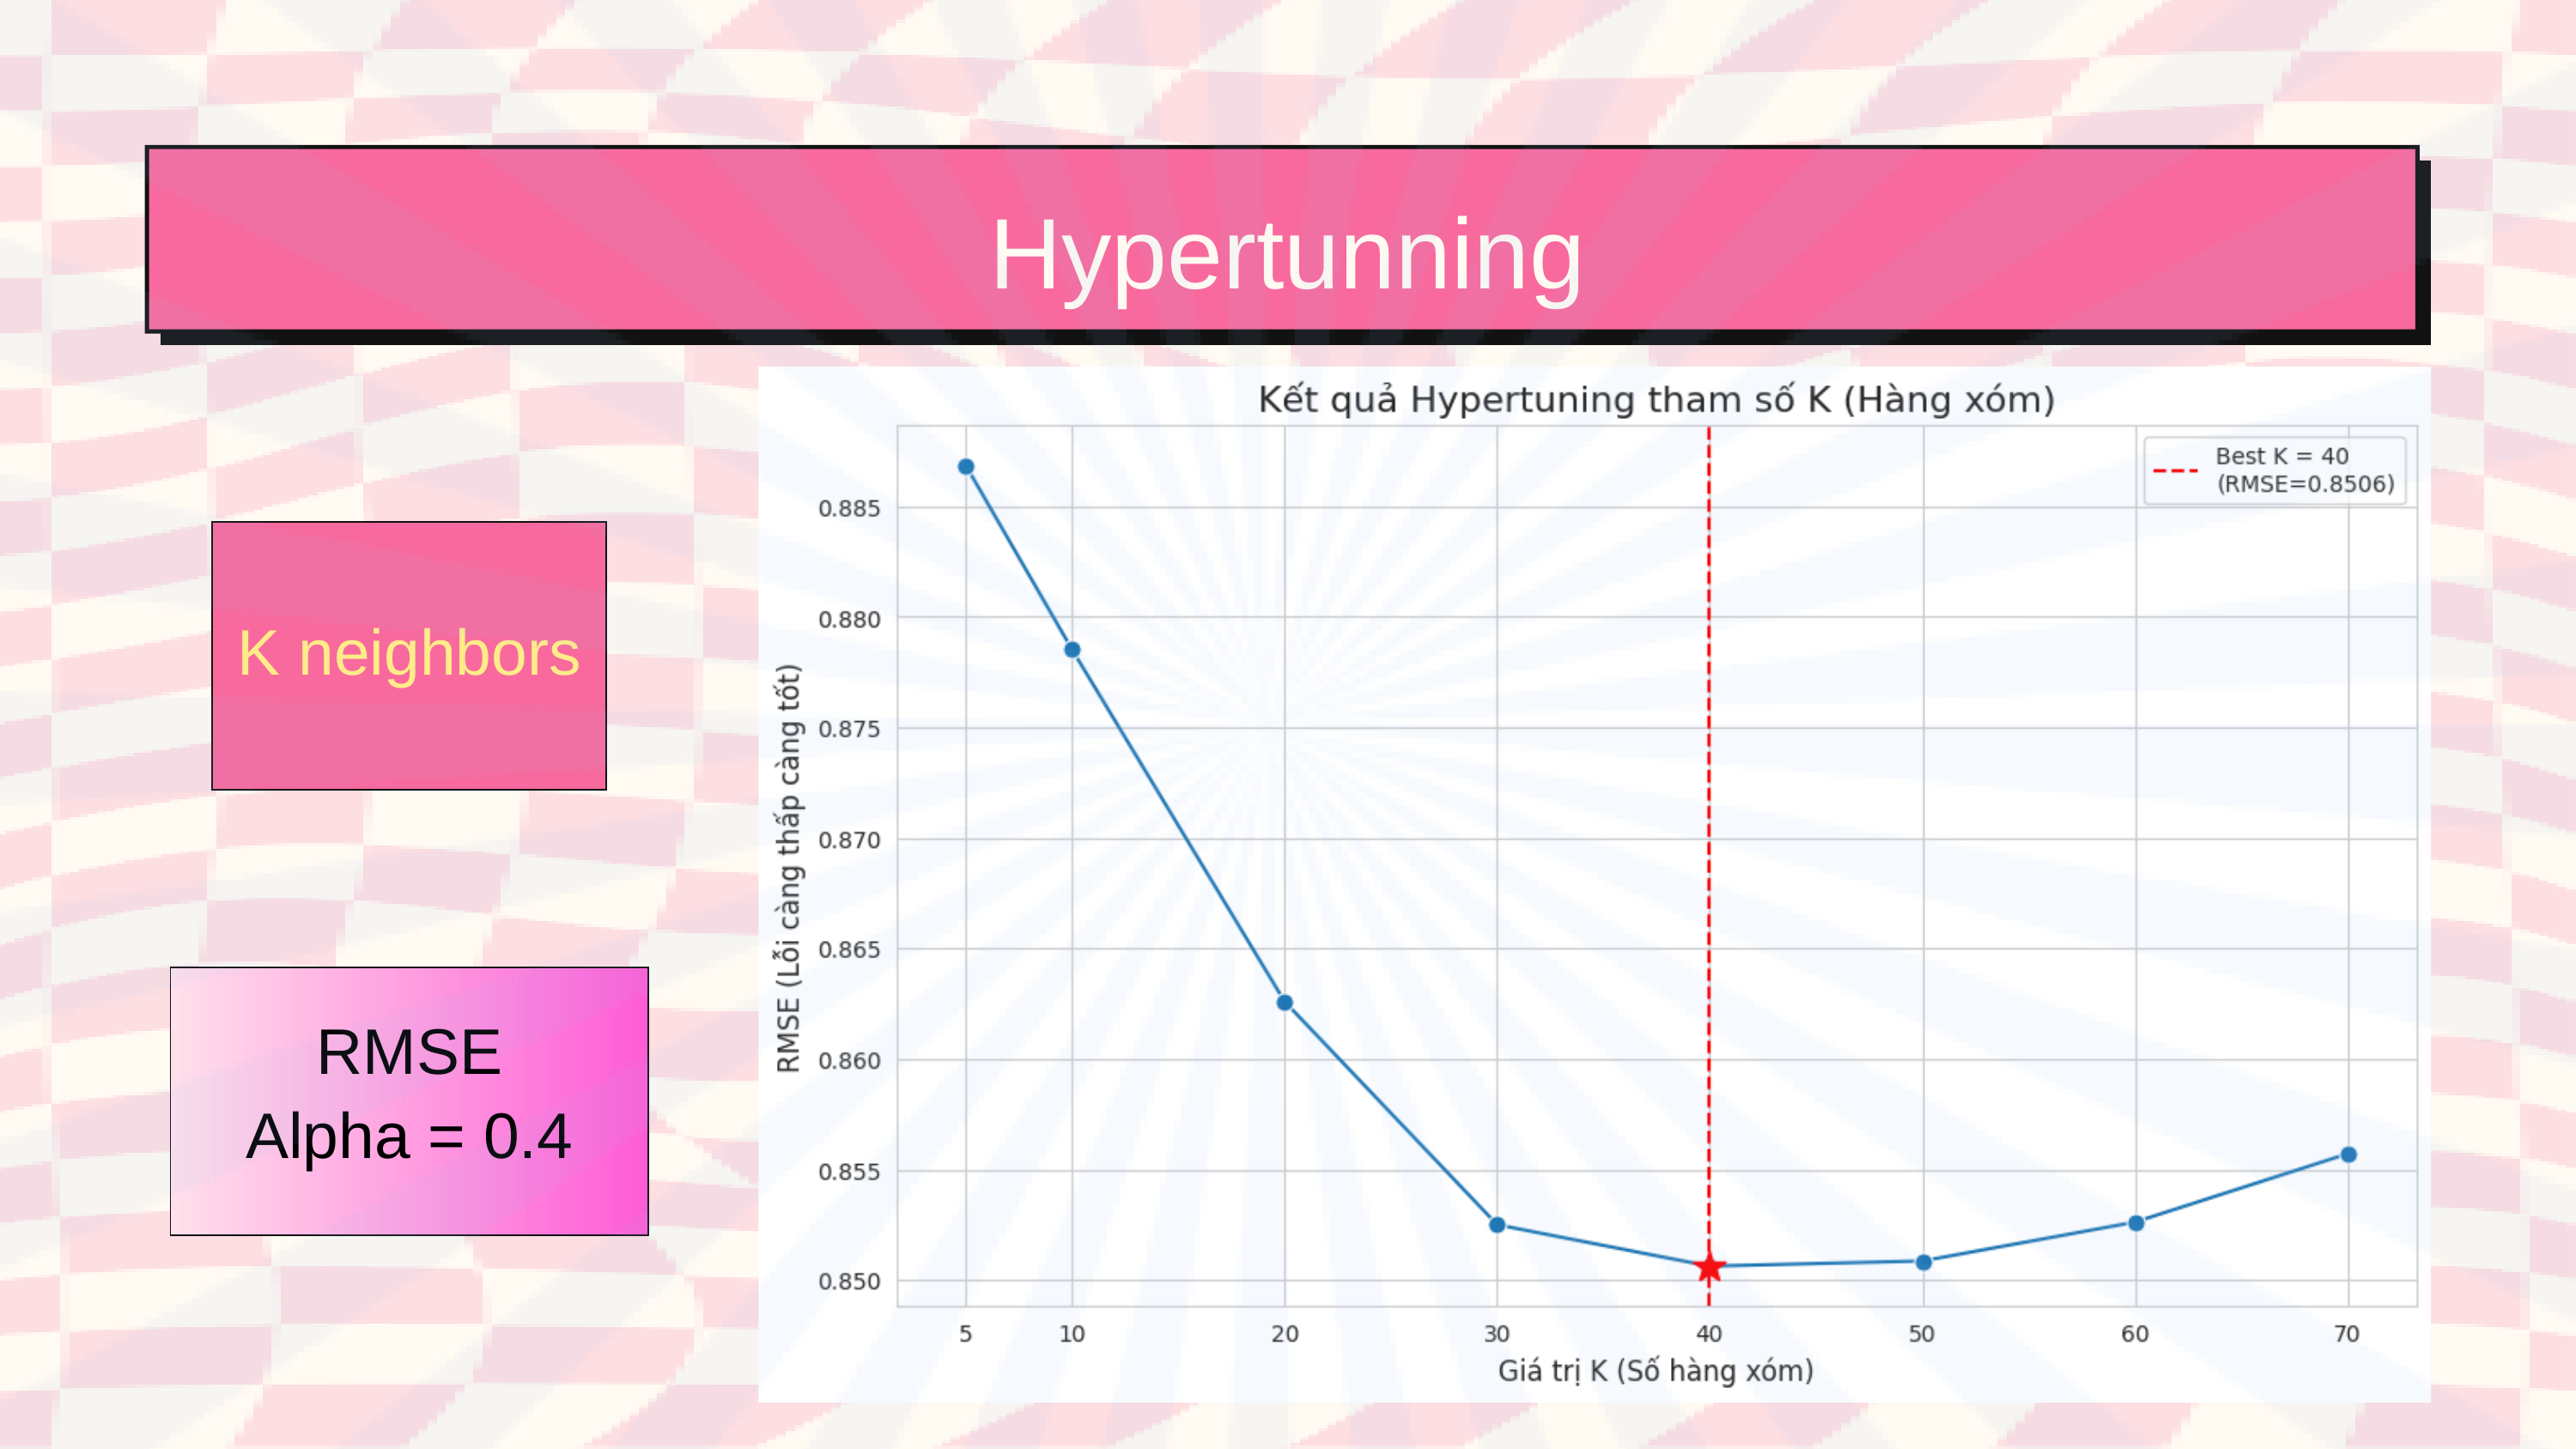

Hypertunning

K neighbors

RMSE
Alpha = 0.4